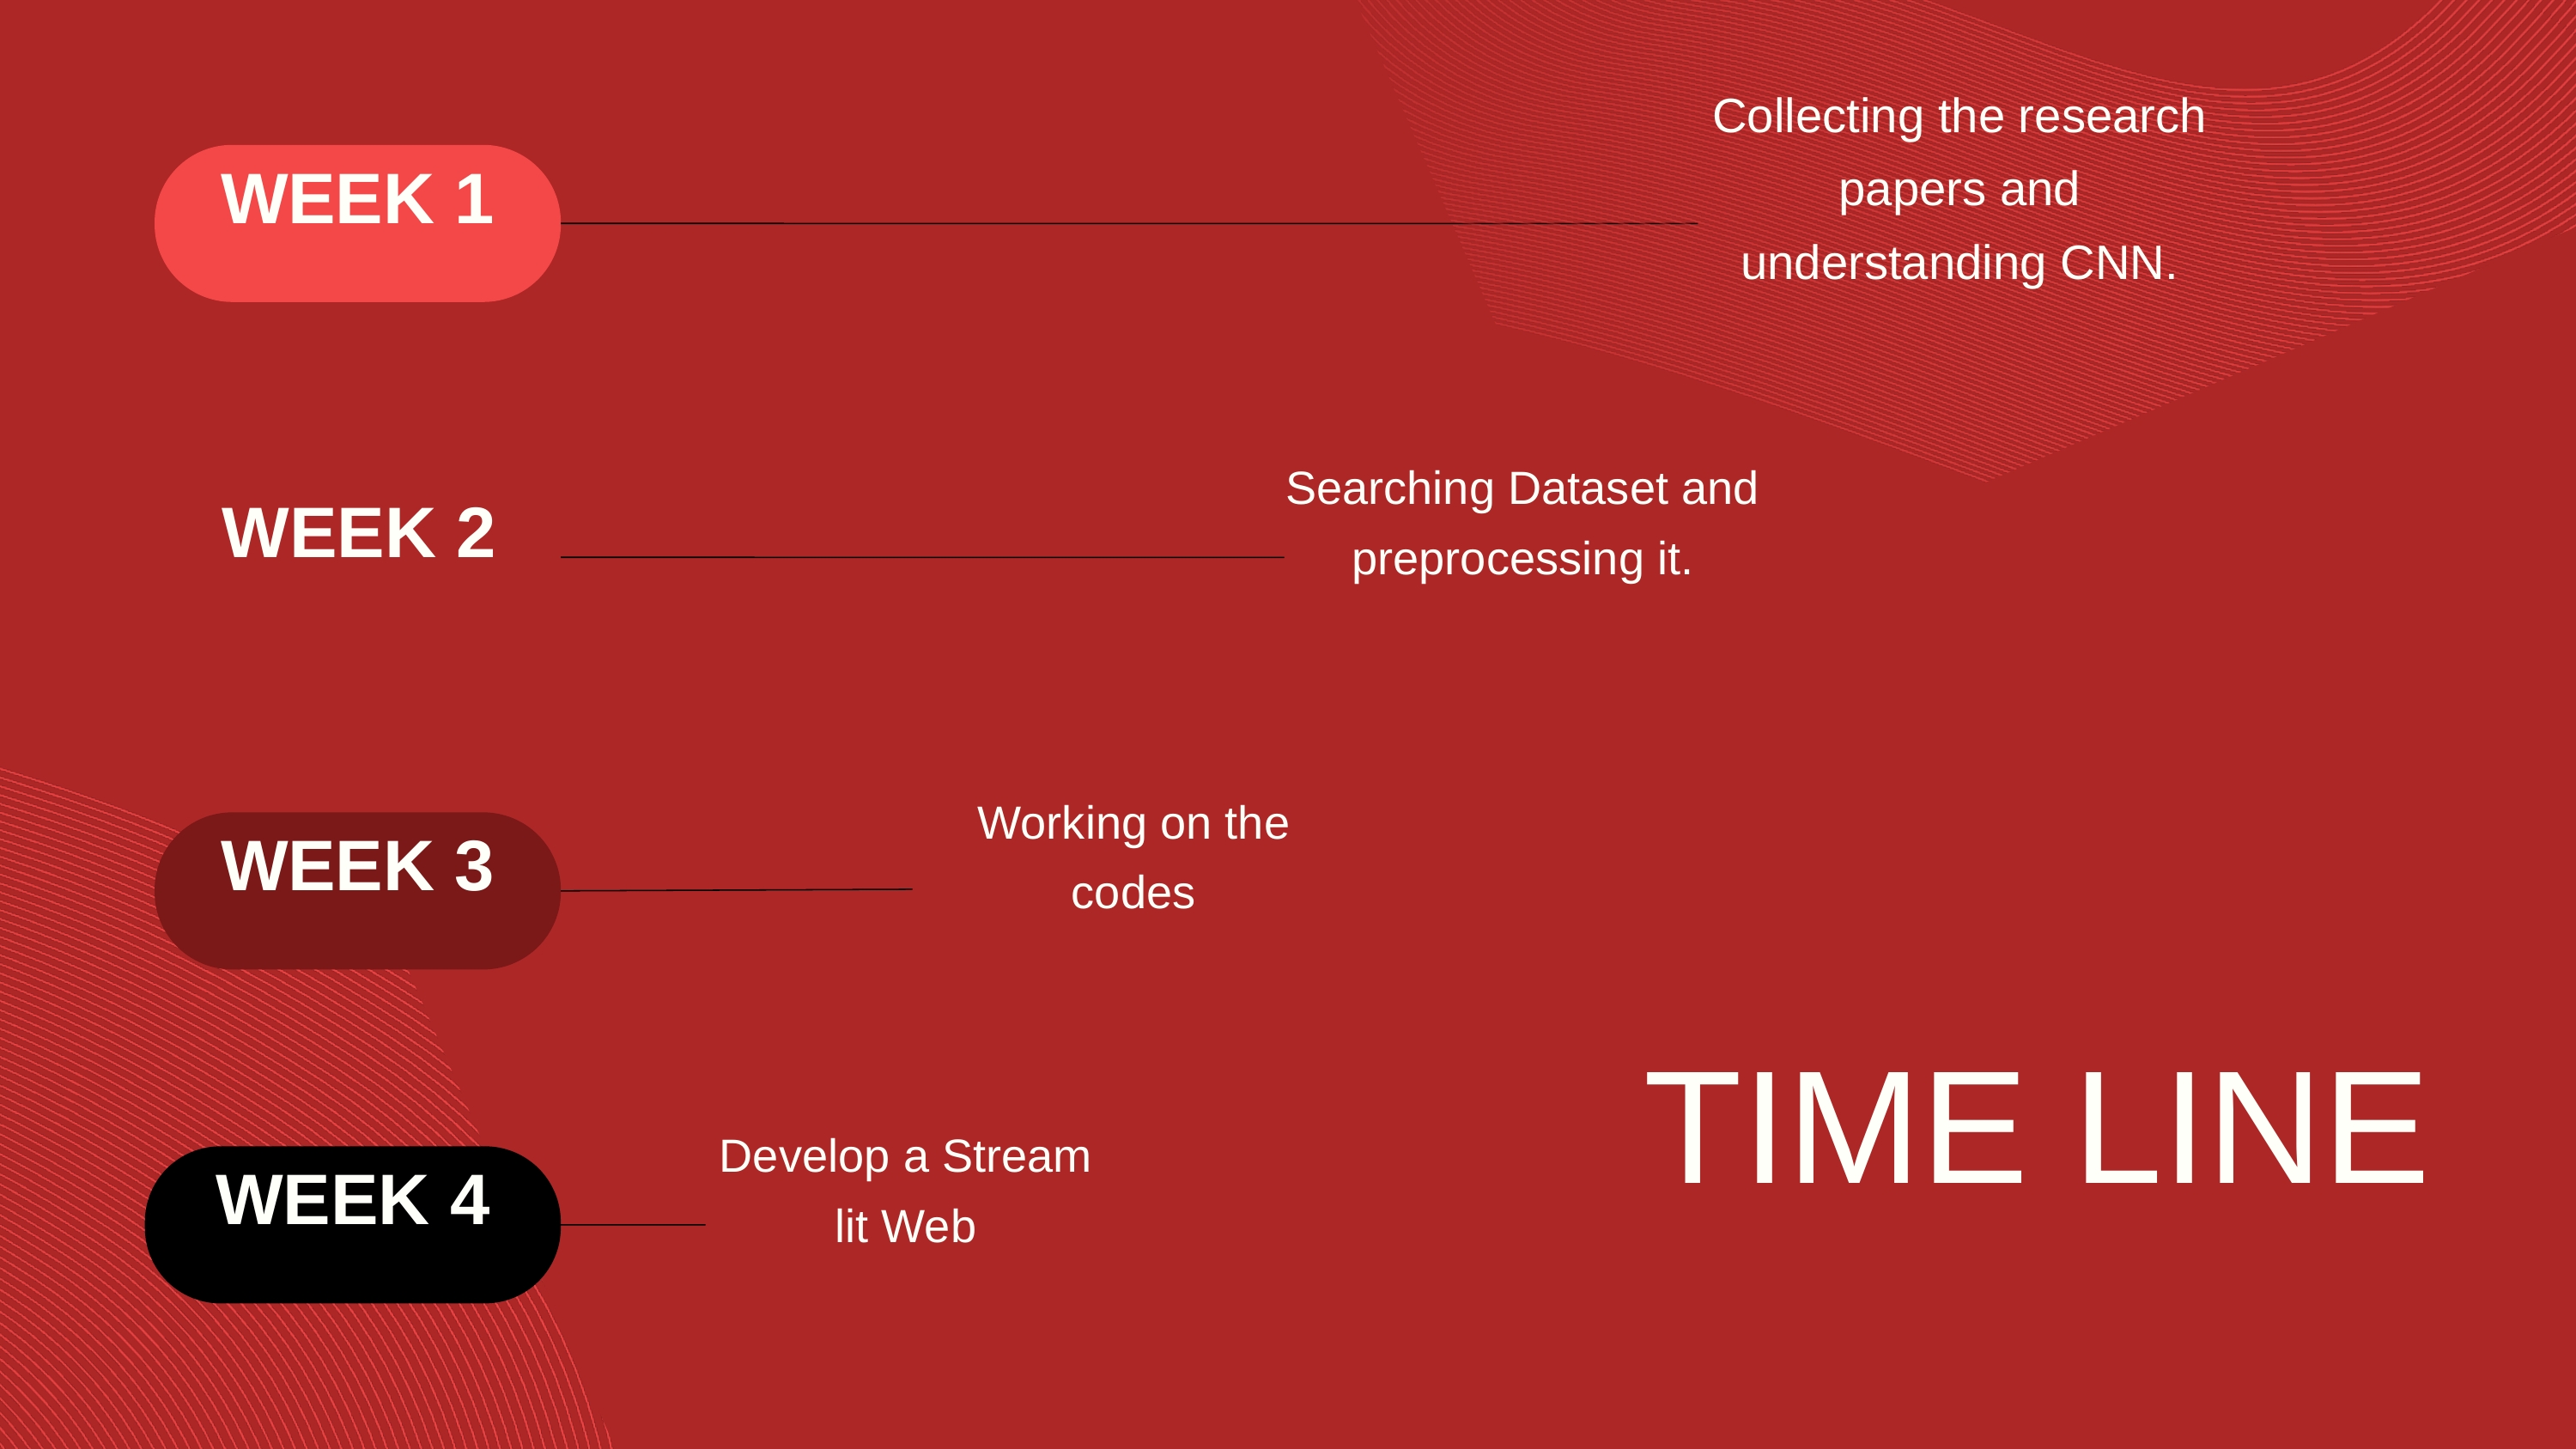

Collecting the research papers and understanding CNN.

WEEK 1

Searching Dataset and preprocessing it.

WEEK 2

Working on the codes

WEEK 3

TIME LINE
Develop a Stream lit Web

WEEK 4